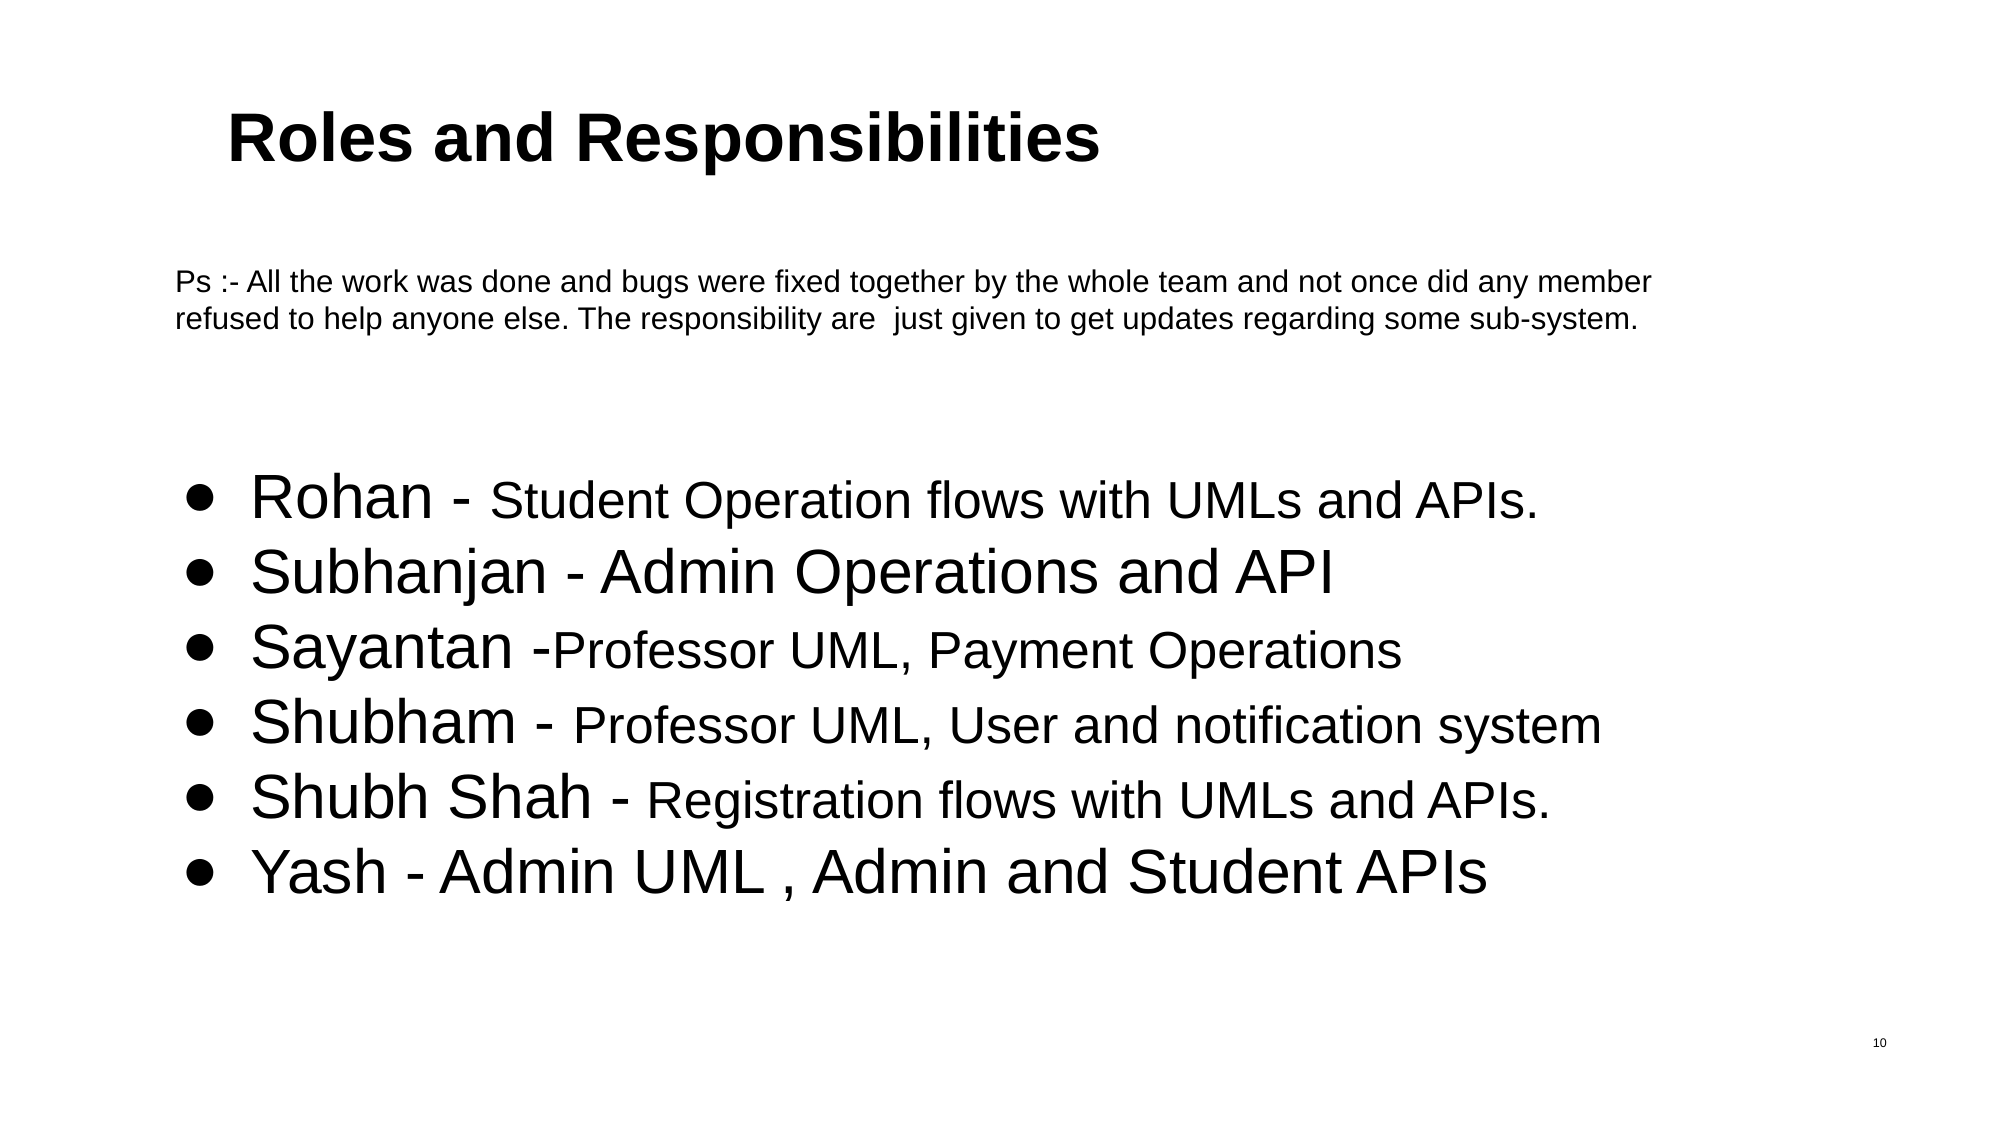

Roles and Responsibilities
Ps :- All the work was done and bugs were fixed together by the whole team and not once did any member refused to help anyone else. The responsibility are  just given to get updates regarding some sub-system.
Rohan - Student Operation flows with UMLs and APIs.
Subhanjan - Admin Operations and API
Sayantan -Professor UML, Payment Operations
Shubham - Professor UML, User and notification system
Shubh Shah - Registration flows with UMLs and APIs.
Yash - Admin UML , Admin and Student APIs
10